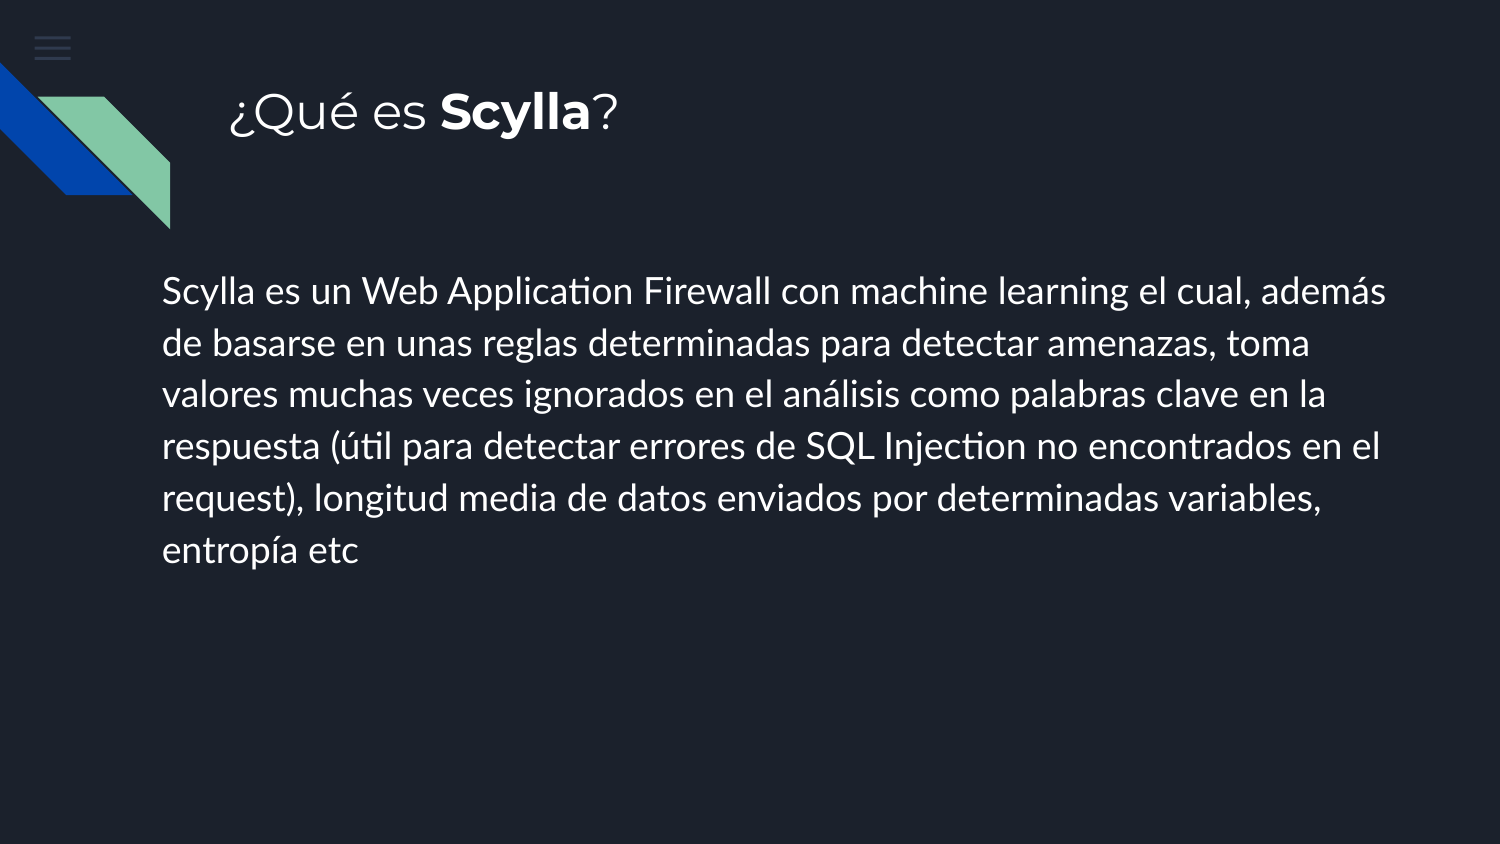

# ¿Qué es Scylla?
Scylla es un Web Application Firewall con machine learning el cual, además de basarse en unas reglas determinadas para detectar amenazas, toma valores muchas veces ignorados en el análisis como palabras clave en la respuesta (útil para detectar errores de SQL Injection no encontrados en el request), longitud media de datos enviados por determinadas variables, entropía etc